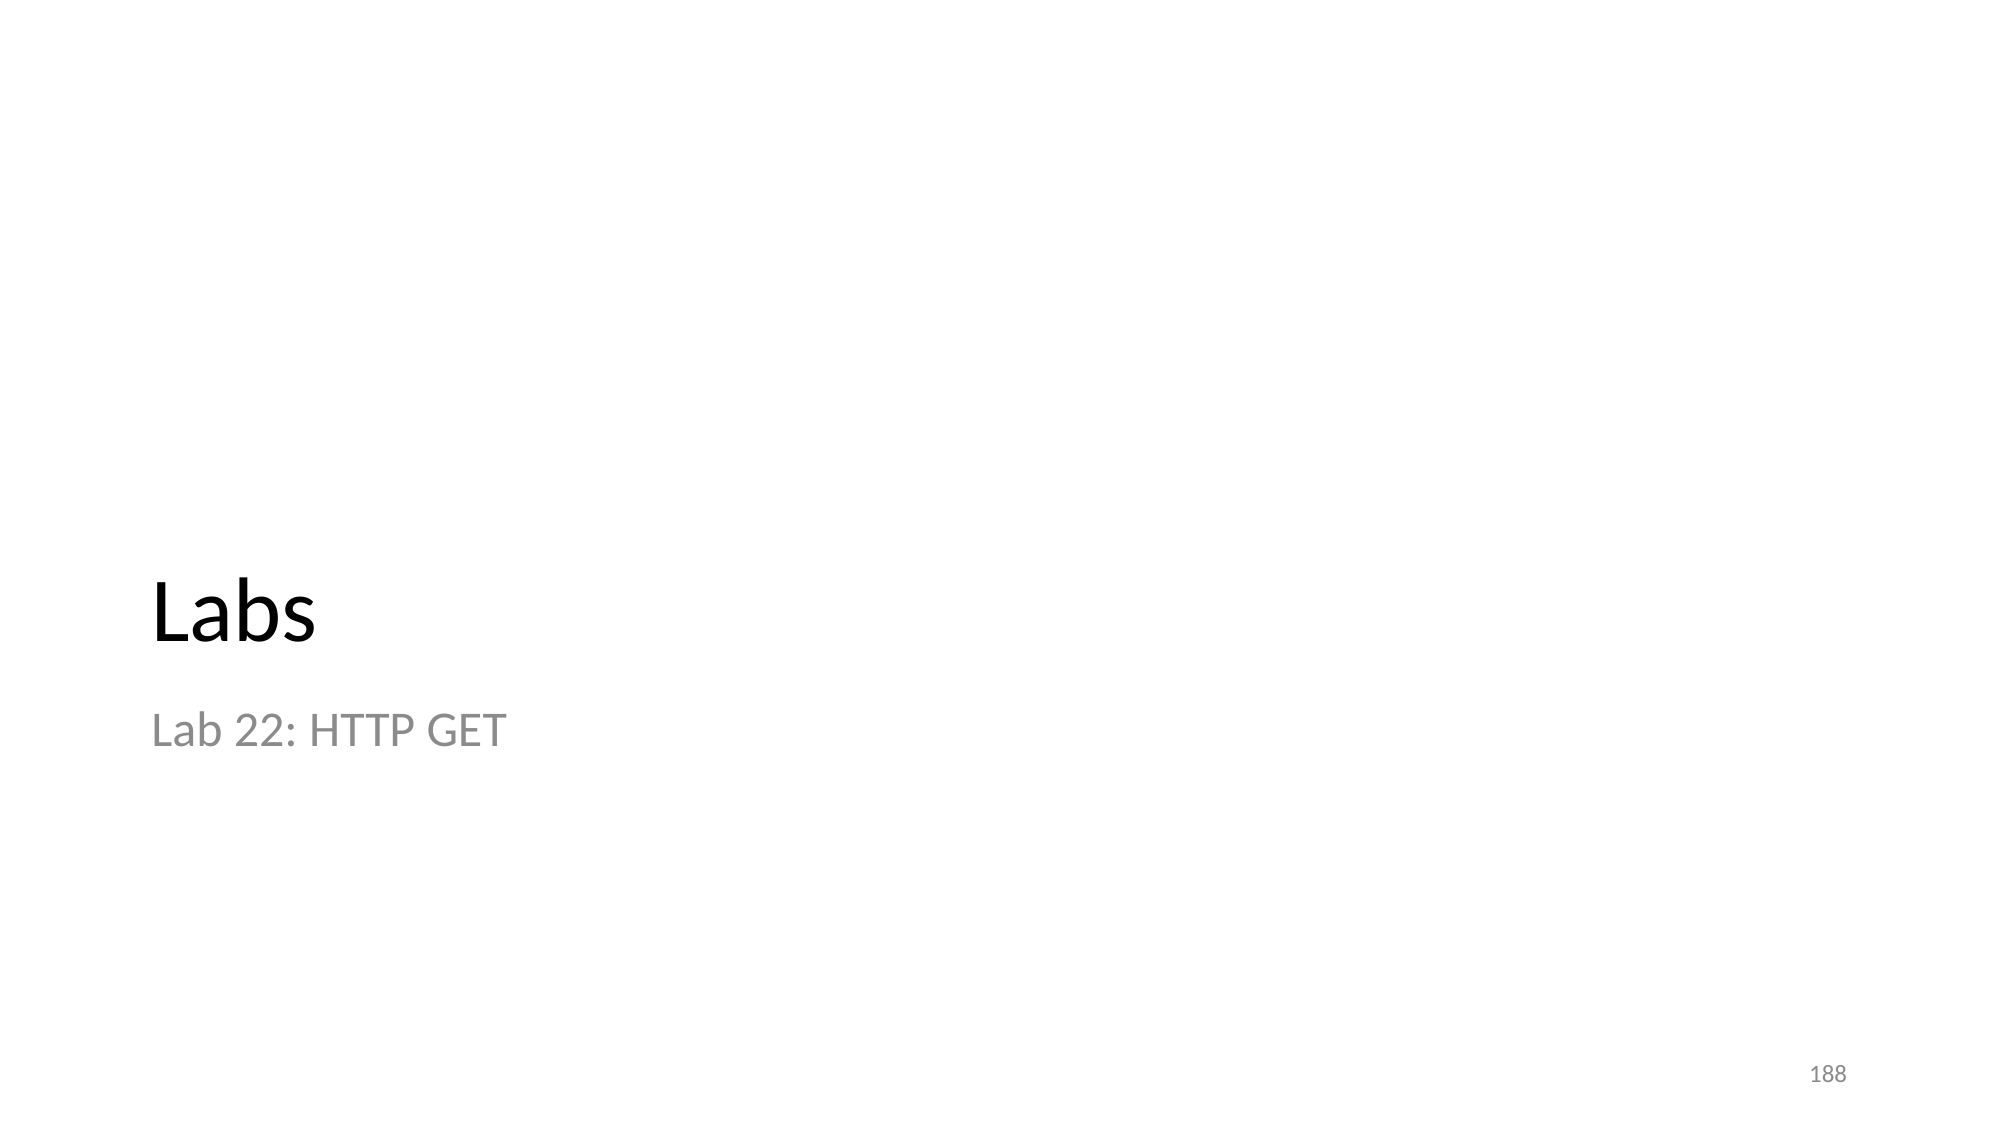

# Labs
Lab 22: HTTP GET
188